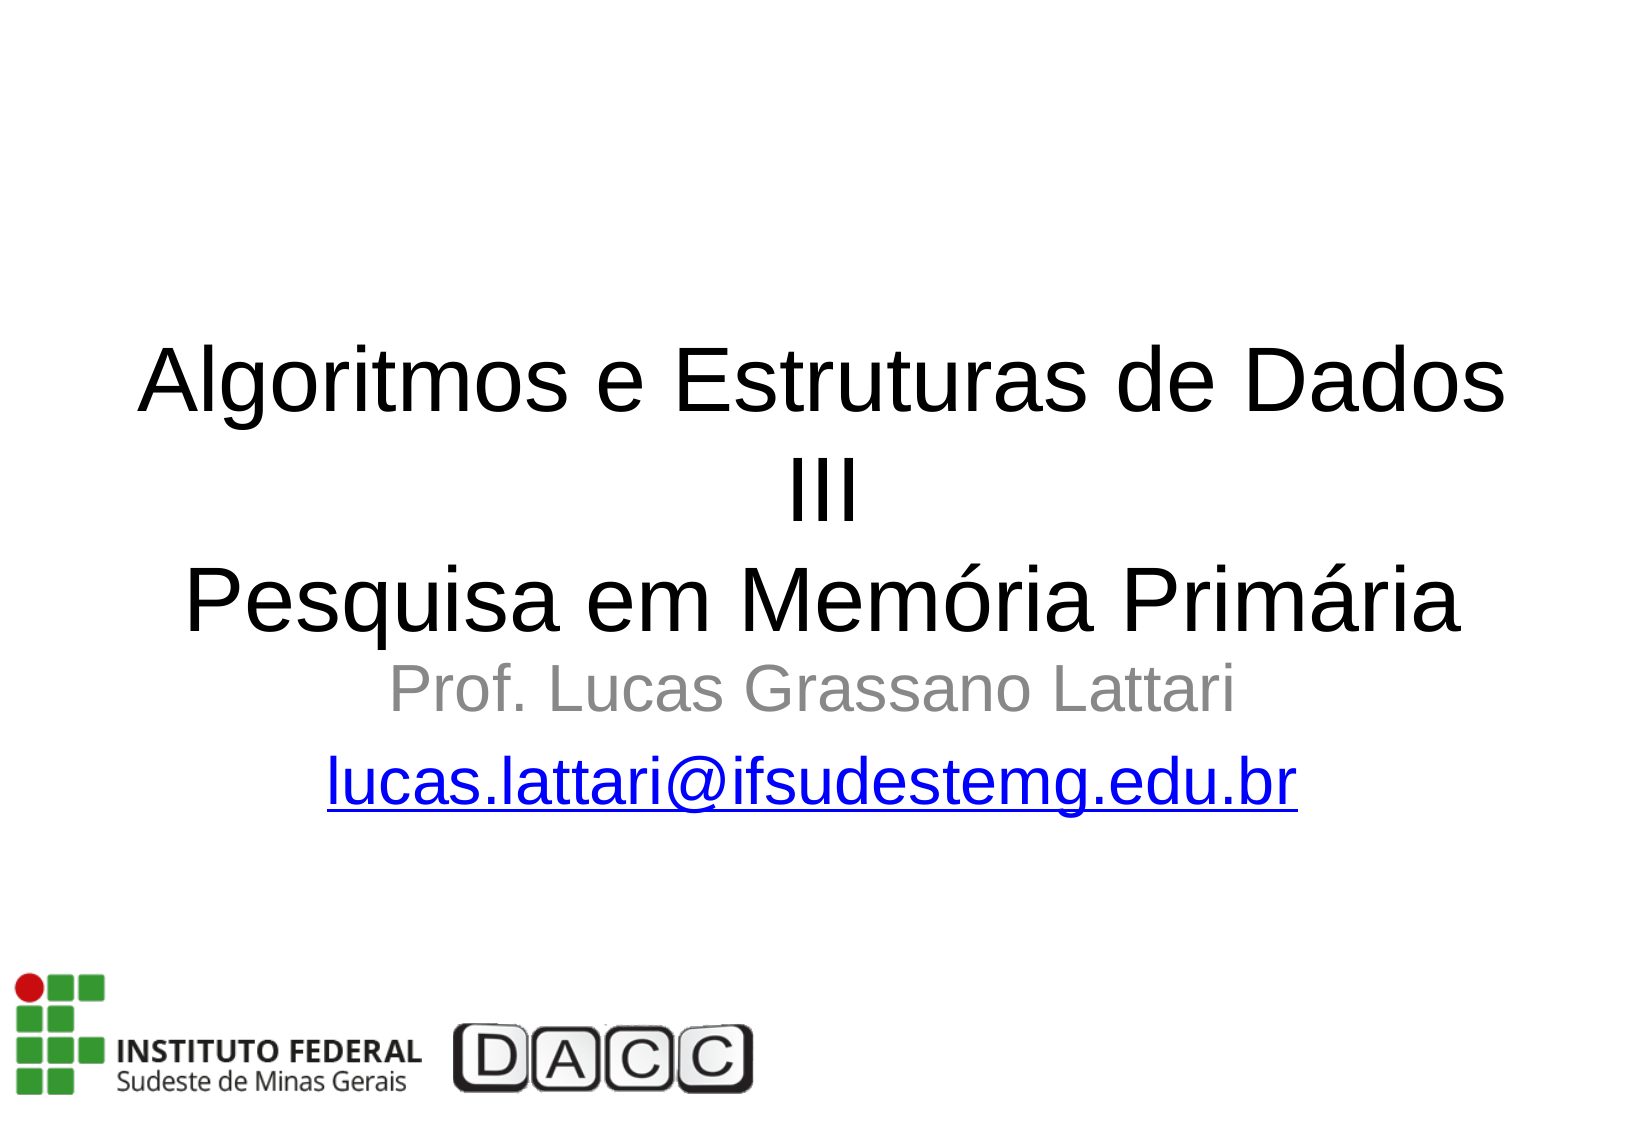

# Algoritmos e Estruturas de Dados III
Pesquisa em Memória Primária

Prof. Lucas Grassano Lattari
lucas.lattari@ifsudestemg.edu.br